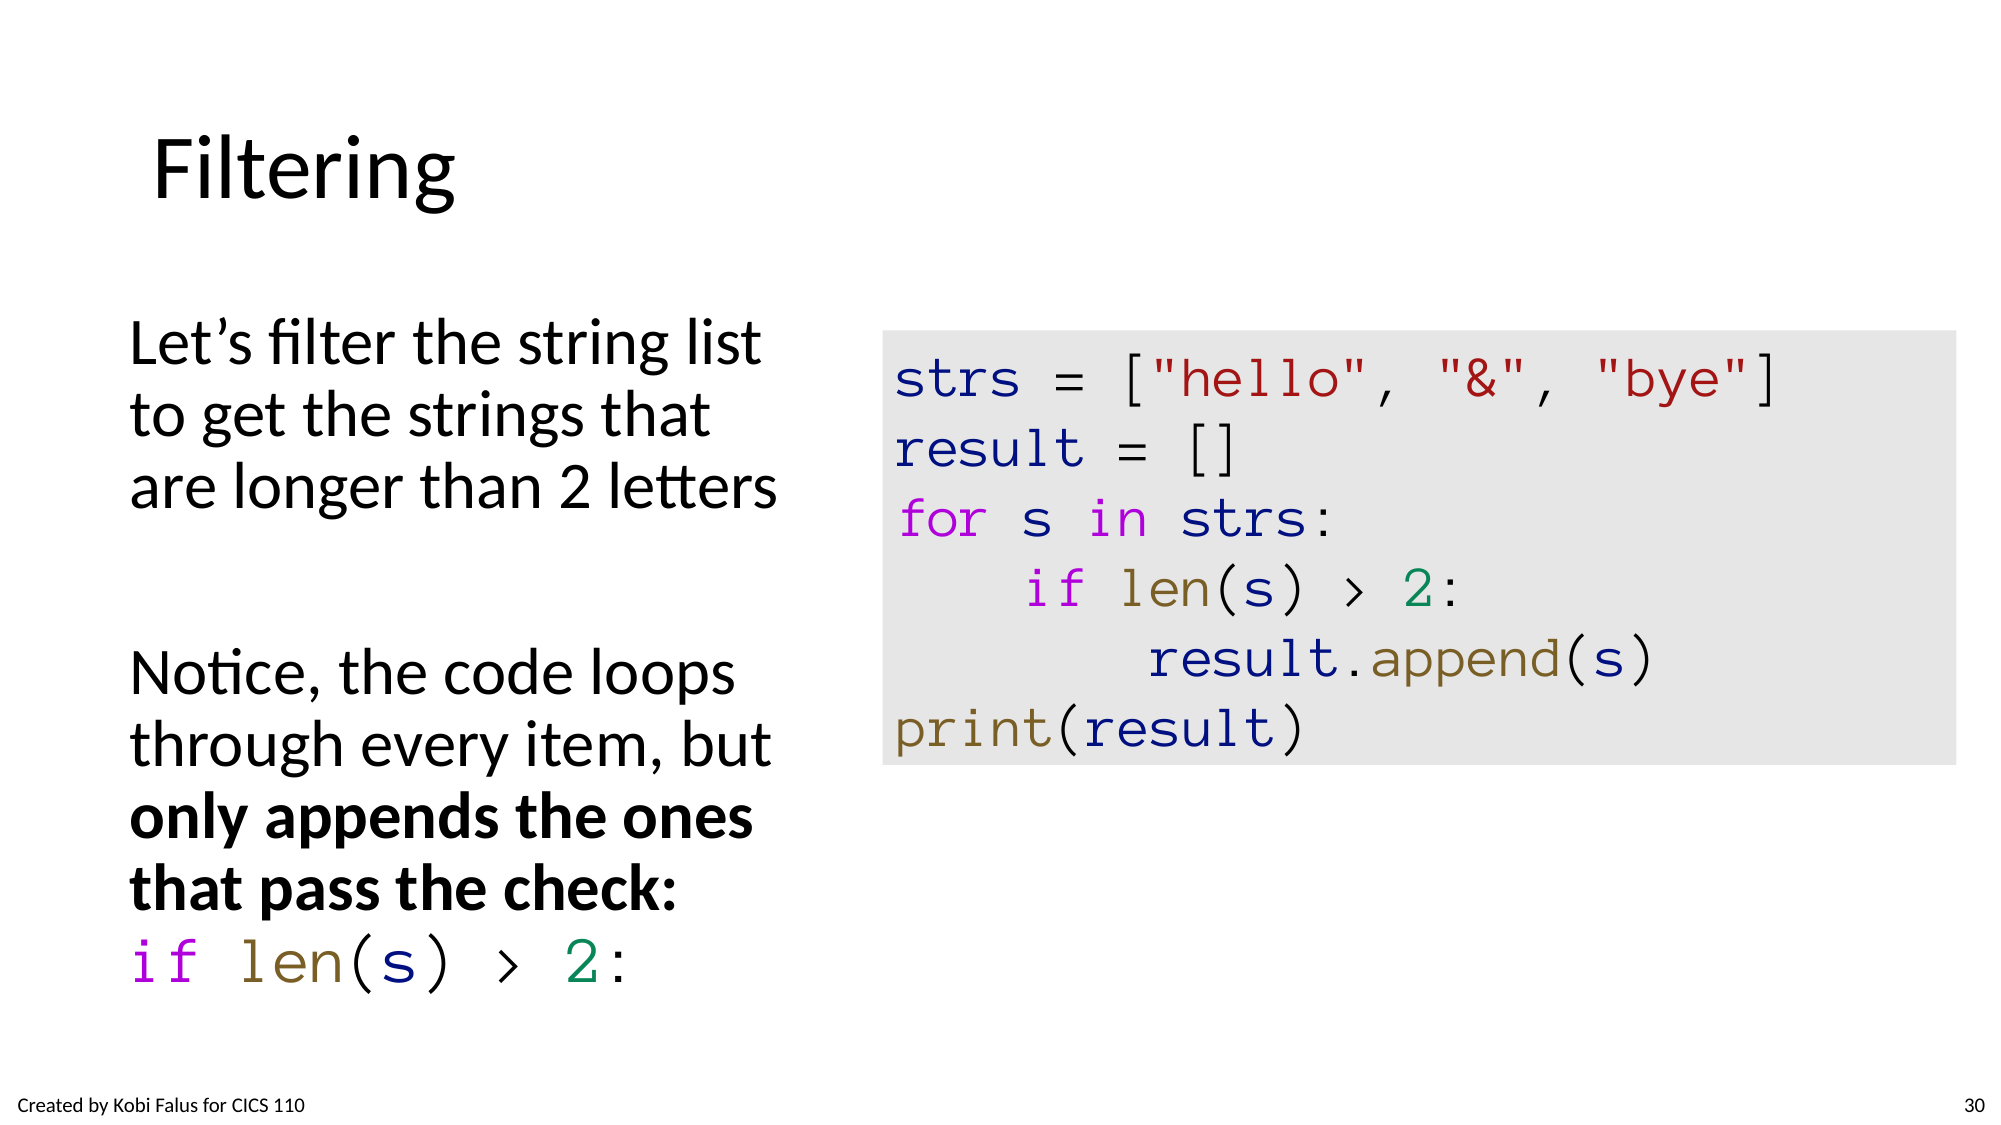

# Filtering
Let’s filter the string list to get the strings that are longer than 2 letters

Notice, the code loops through every item, but only appends the ones that pass the check:
if len(s) > 2:
strs = ["hello", "&", "bye"]
result = []
for s in strs:
    if len(s) > 2:
        result.append(s)
print(result)